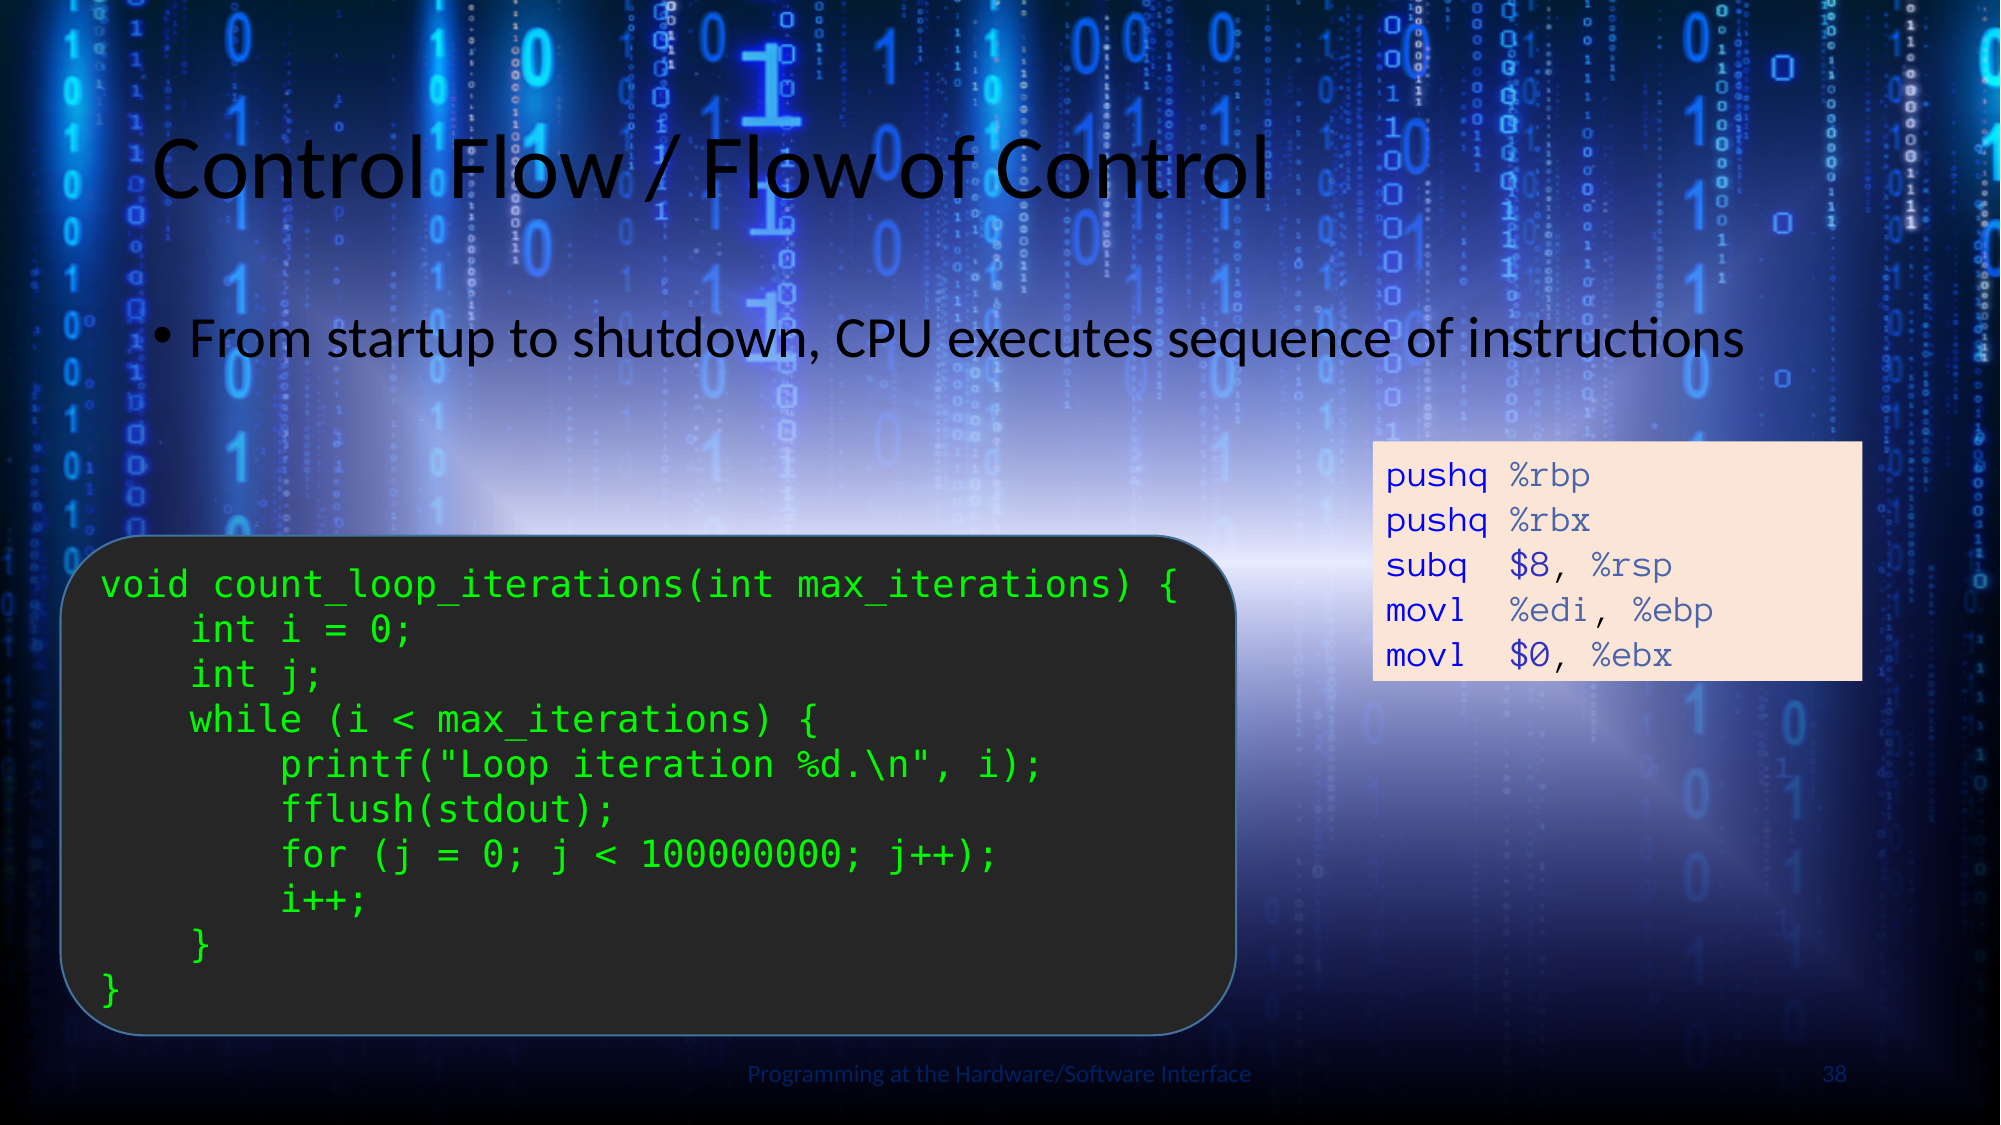

# Control Flow / Flow of Control
From startup to shutdown, CPU executes sequence of instructions
pushq %rbp
pushq %rbx
subq  $8, %rsp
movl  %edi, %ebp
movl  $0, %ebx
void count_loop_iterations(int max_iterations) {
    int i = 0;
    int j;
    while (i < max_iterations) {
        printf("Loop iteration %d.\n", i);
        fflush(stdout);
        for (j = 0; j < 100000000; j++);
        i++;
    }
}
Slide by Bohn
Programming at the Hardware/Software Interface
38